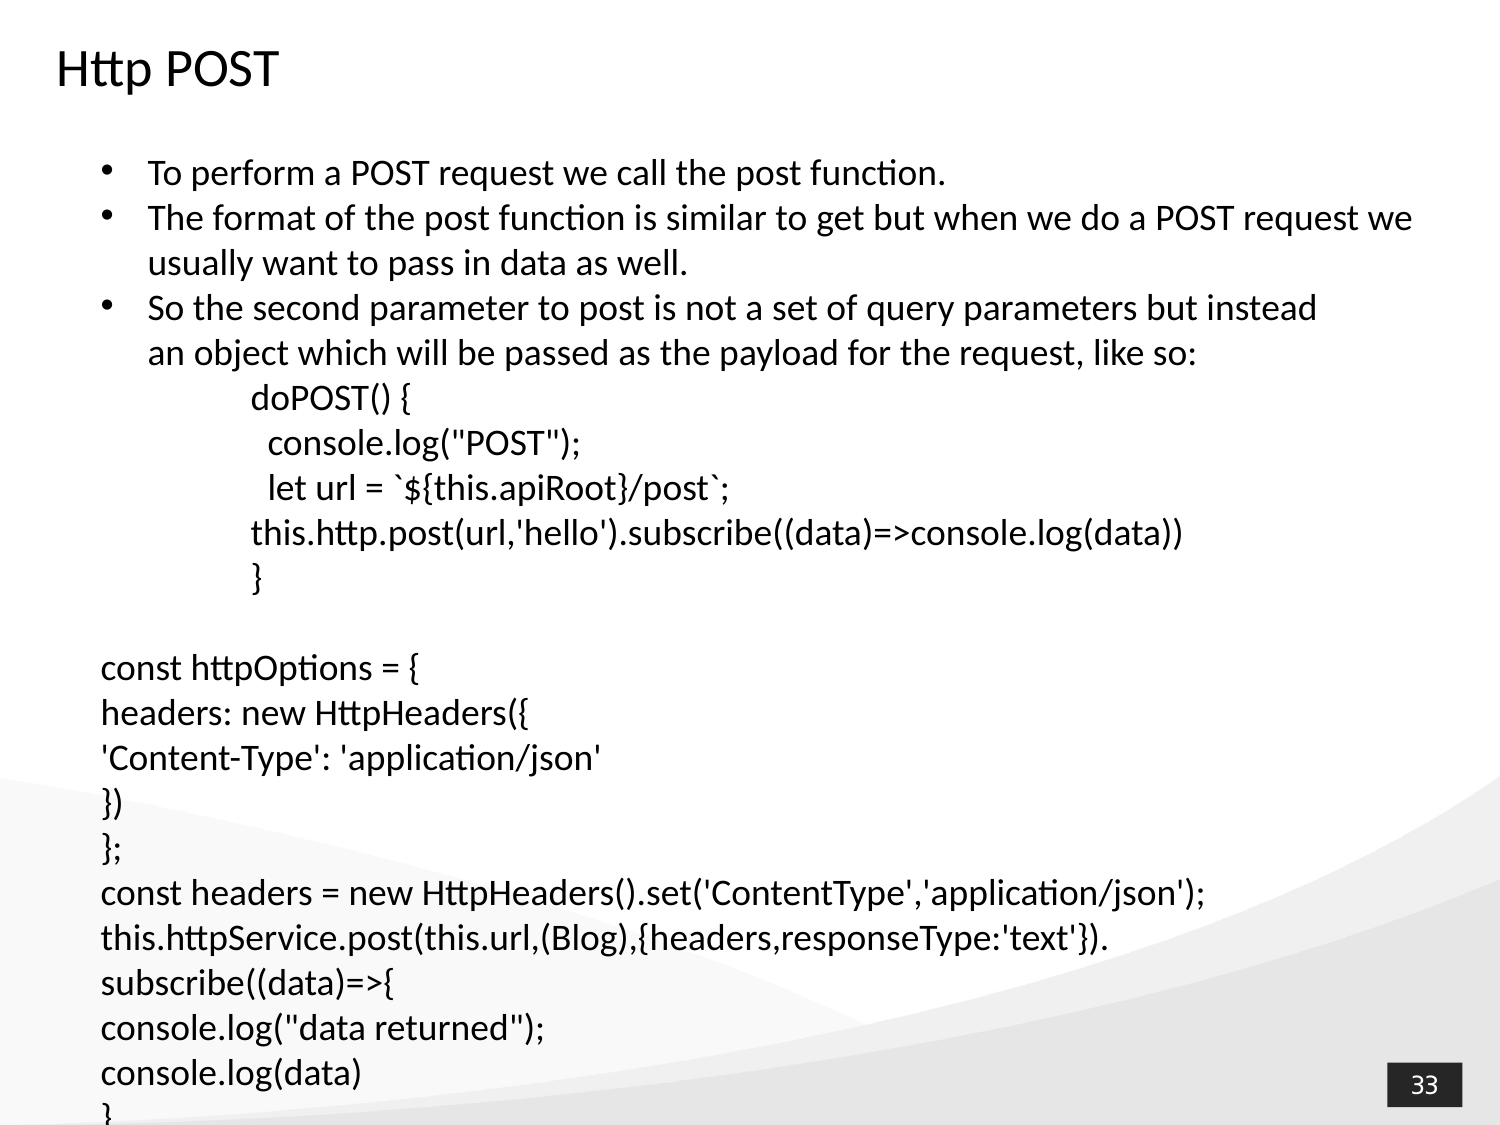

# Http POST
To perform a POST request we call the post function.
The format of the post function is similar to get but when we do a POST request we usually want to pass in data as well.
So the second parameter to post is not a set of query parameters but instead an object which will be passed as the payload for the request, like so:
doPOST() {
  console.log("POST");
  let url = `${this.apiRoot}/post`;
this.http.post(url,'hello').subscribe((data)=>console.log(data))
}

const httpOptions = {
headers: new HttpHeaders({
'Content-Type': 'application/json'
})
};
const headers = new HttpHeaders().set('ContentType','application/json');
this.httpService.post(this.url,(Blog),{headers,responseType:'text'}).
subscribe((data)=>{
console.log("data returned");
console.log(data)
},
(err)=>{
console.log("error")
console.log(err);
}
);